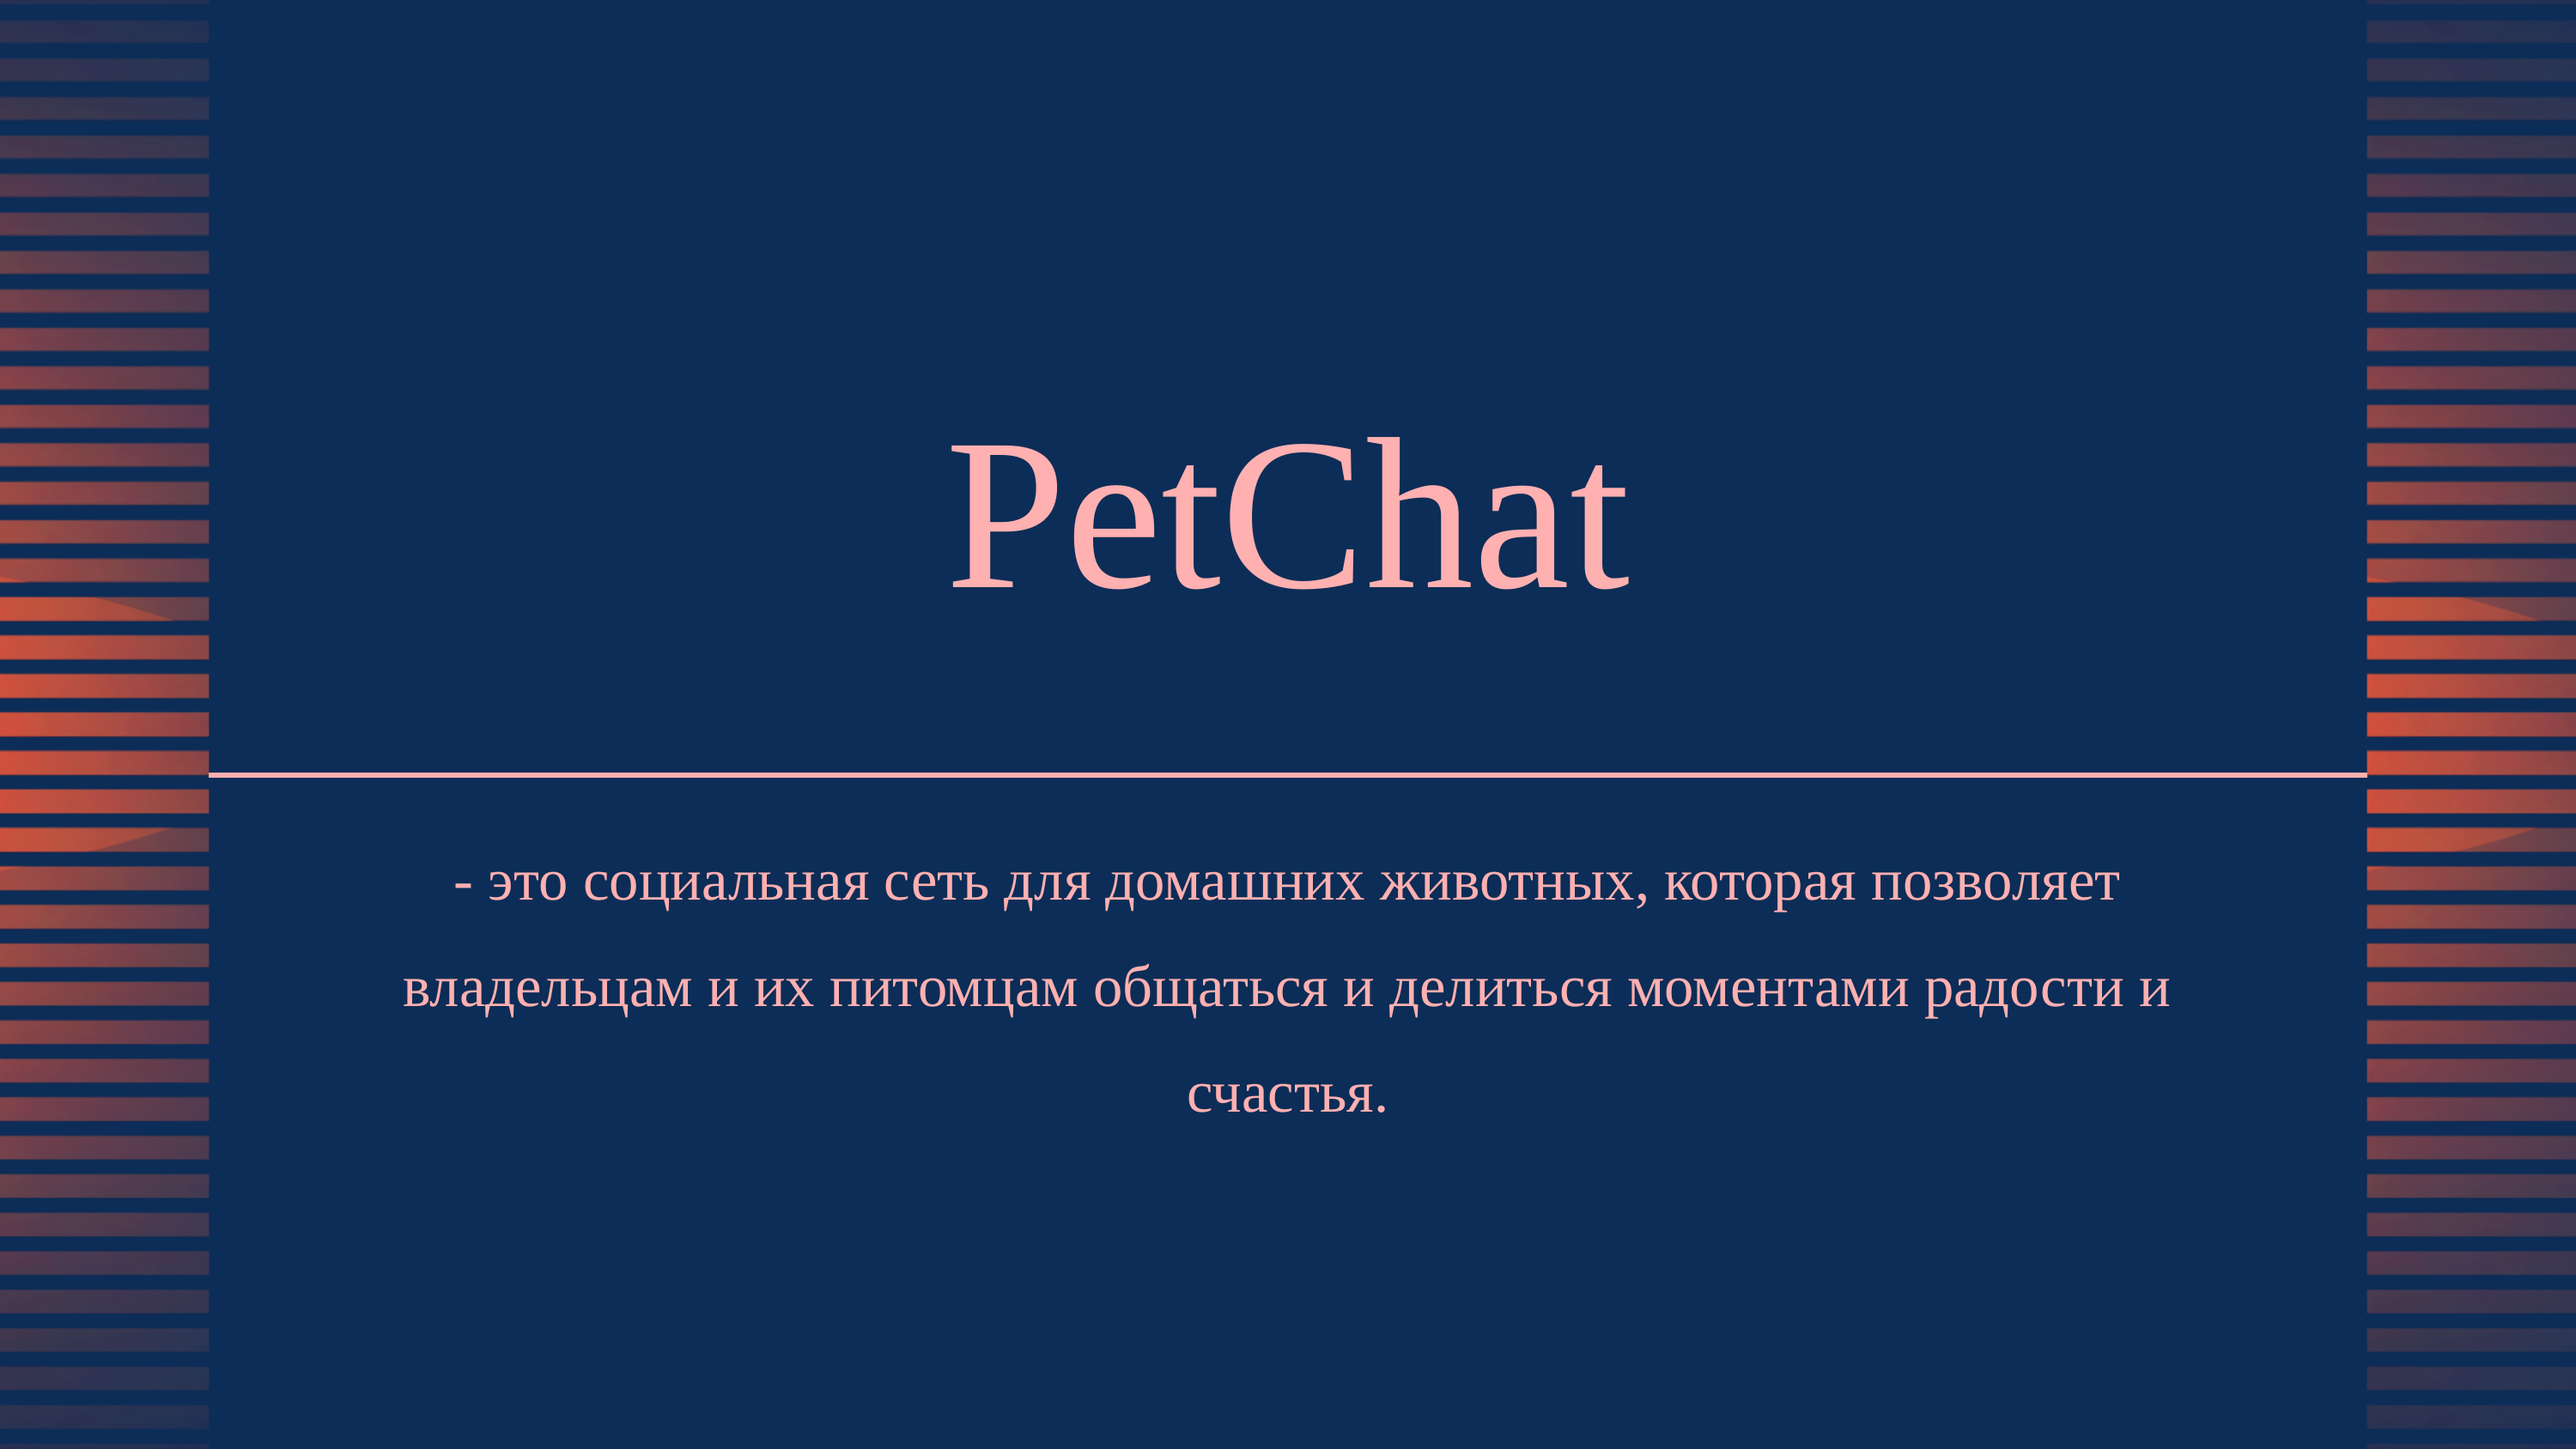

PetChat
- это социальная сеть для домашних животных, которая позволяет владельцам и их питомцам общаться и делиться моментами радости и счастья.